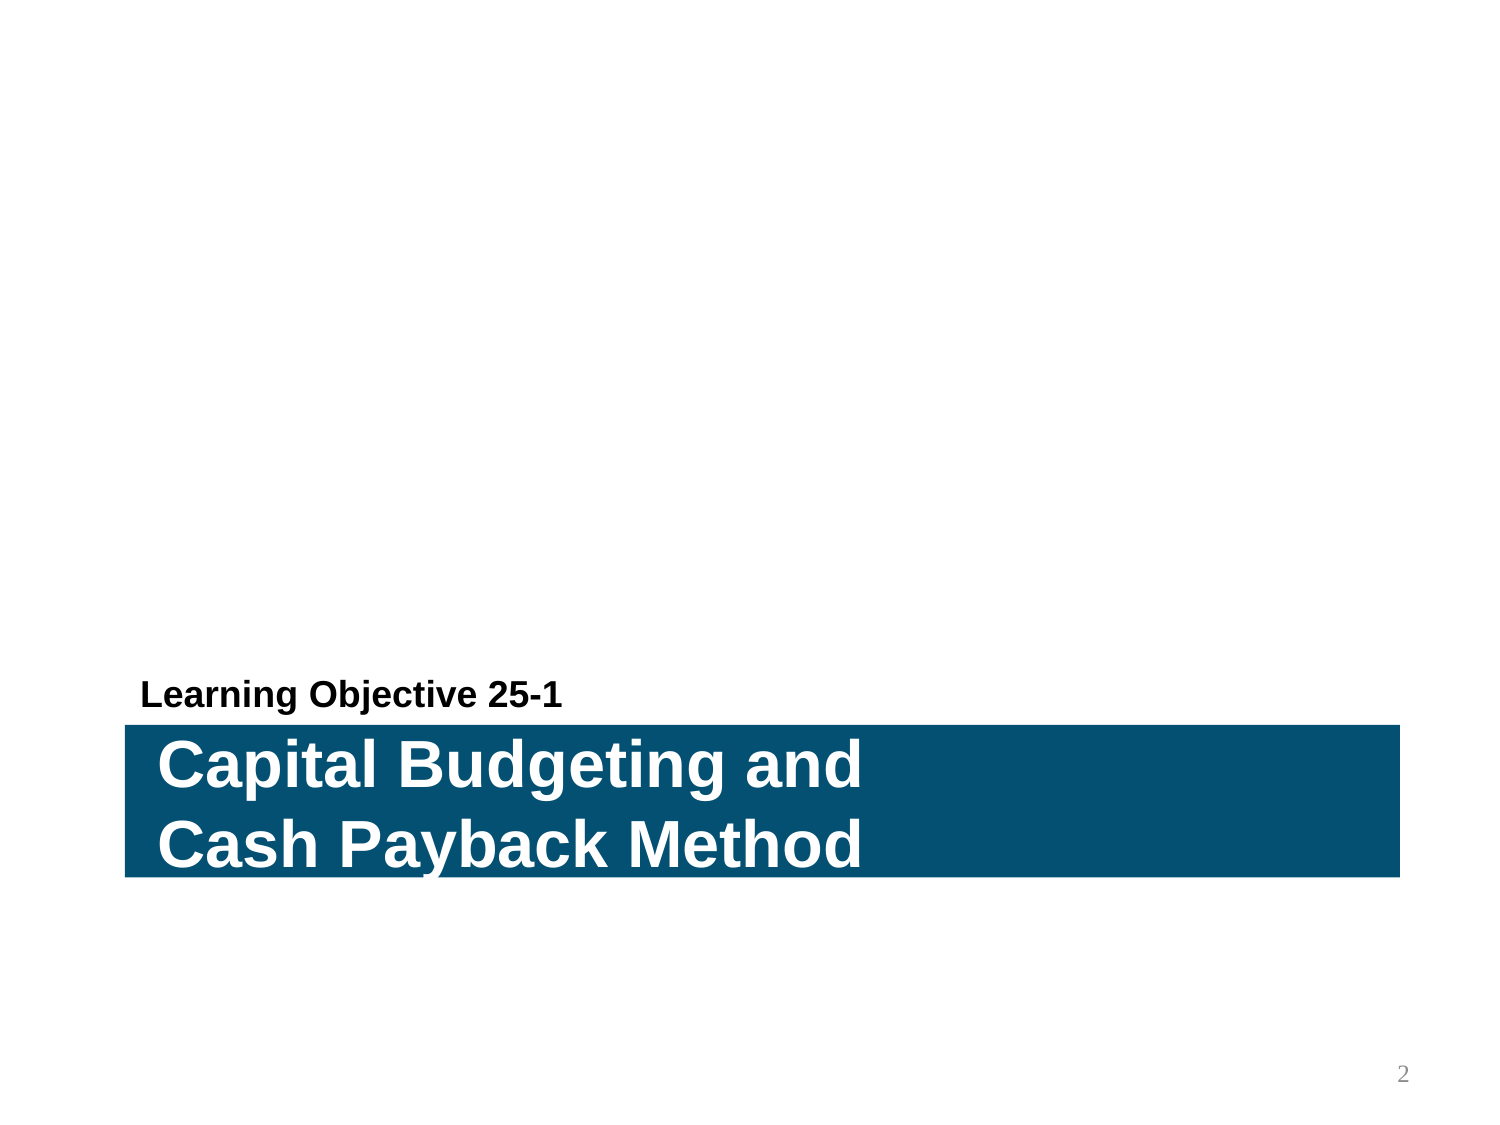

Learning Objective 25-1
Capital Budgeting and
Cash Payback Method
2